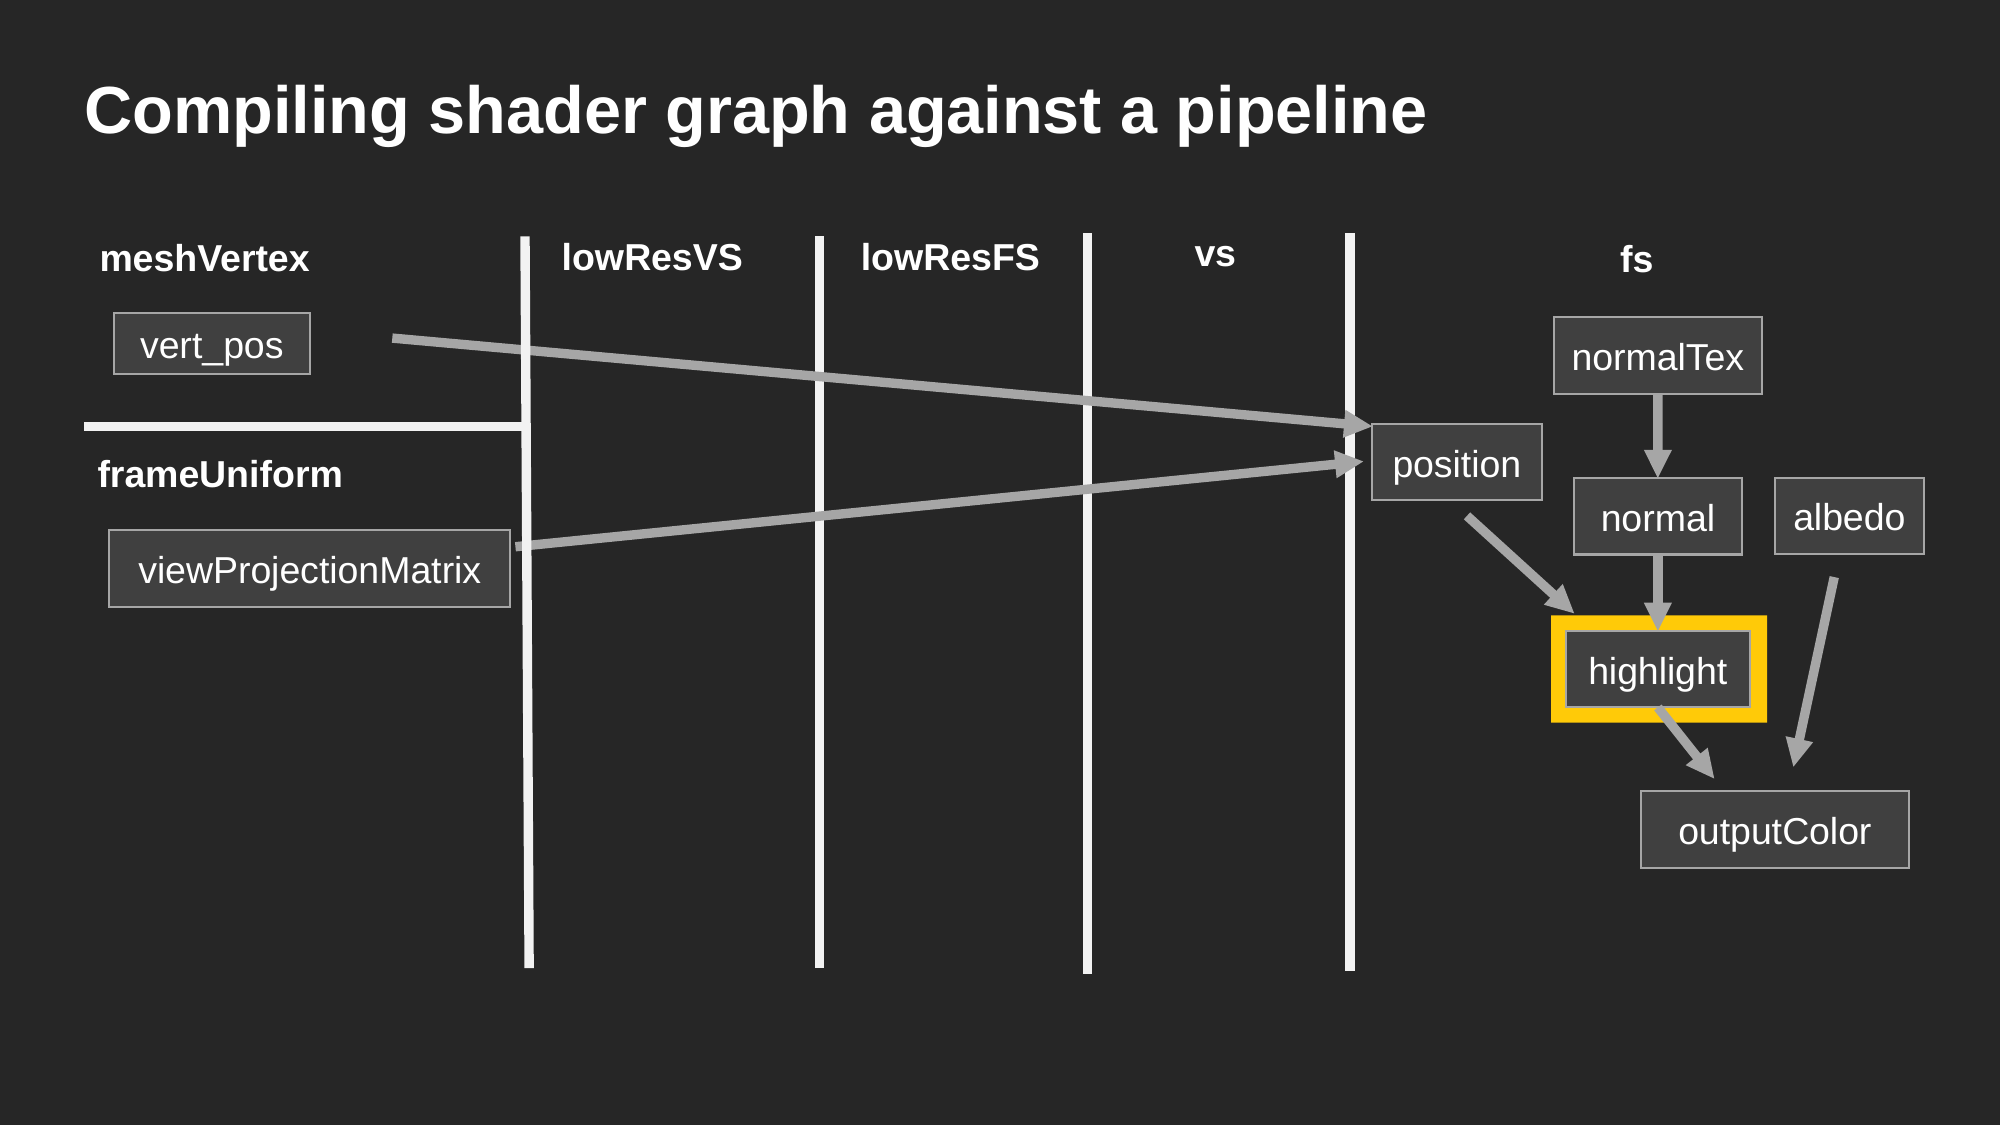

Compiling shader graph against a pipeline
vs
lowResVS
lowResFS
meshVertex
fs
vert_pos
normalTex
position
frameUniform
albedo
normal
viewProjectionMatrix

highlight
outputColor